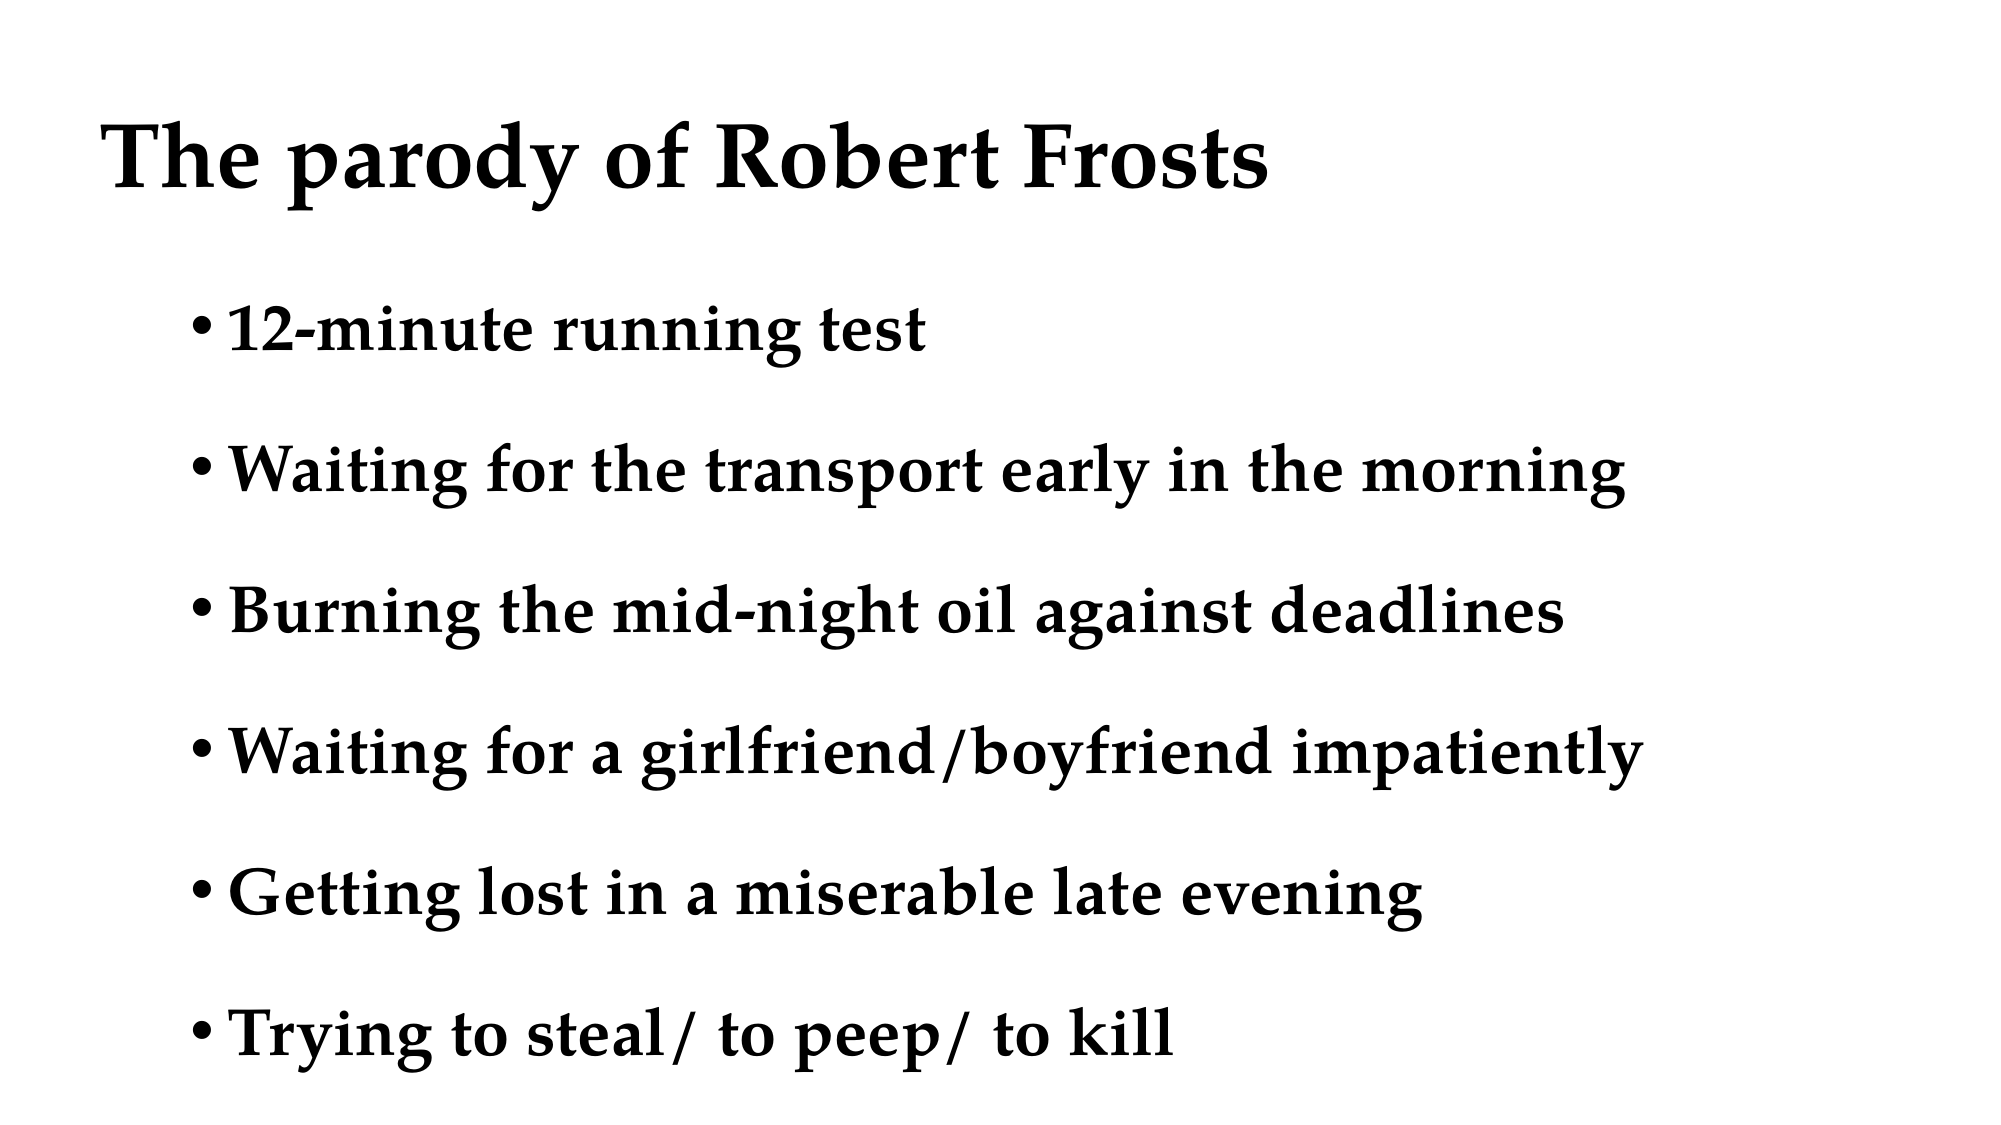

# The parody of Robert Frosts
12-minute running test
Waiting for the transport early in the morning
Burning the mid-night oil against deadlines
Waiting for a girlfriend/boyfriend impatiently
Getting lost in a miserable late evening
Trying to steal/ to peep/ to kill